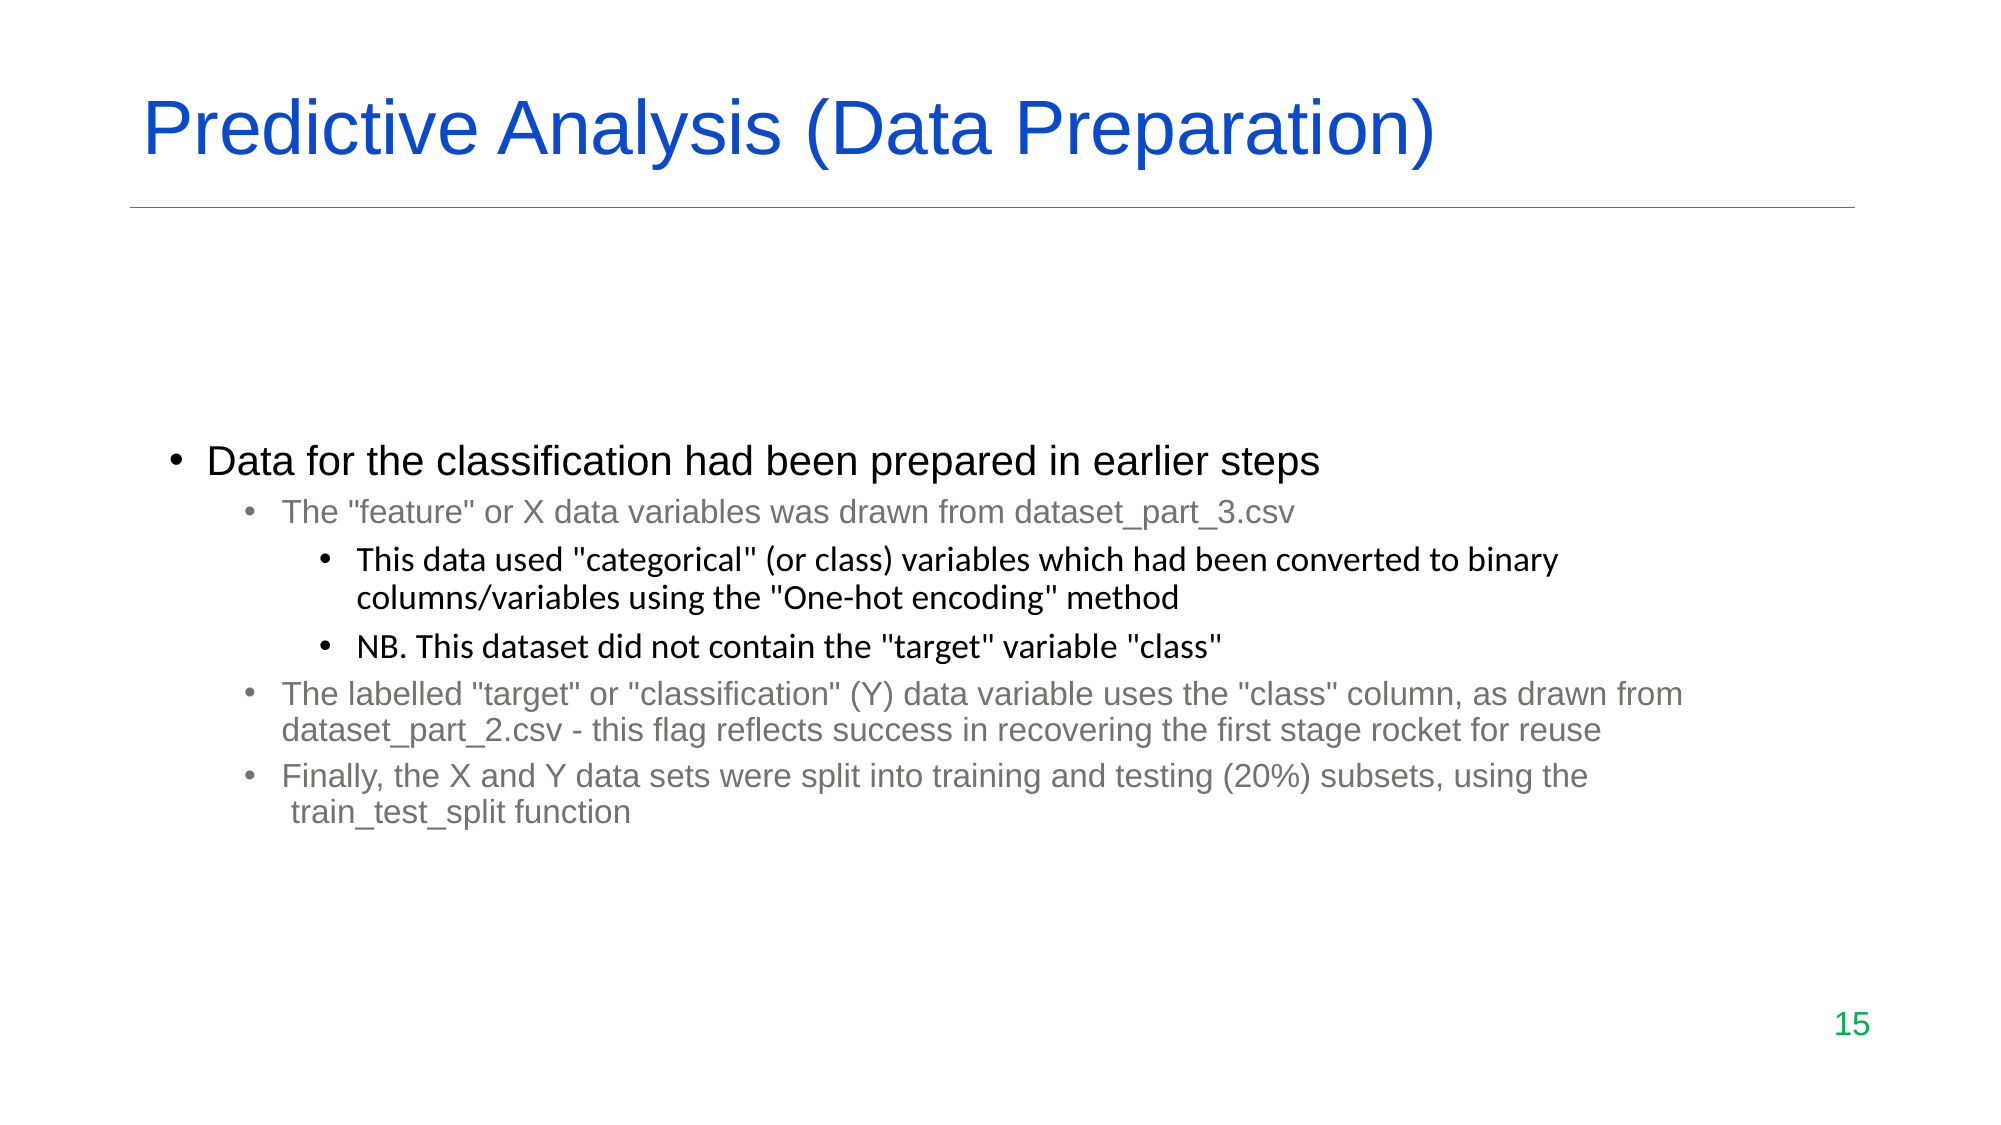

# Predictive Analysis (Data Preparation)
Data for the classification had been prepared in earlier steps
The "feature" or X data variables was drawn from dataset_part_3.csv
This data used "categorical" (or class) variables which had been converted to binary columns/variables using the "One-hot encoding" method
NB. This dataset did not contain the "target" variable "class"
The labelled "target" or "classification" (Y) data variable uses the "class" column, as drawn from dataset_part_2.csv - this flag reflects success in recovering the first stage rocket for reuse
Finally, the X and Y data sets were split into training and testing (20%) subsets, using the
 train_test_split function